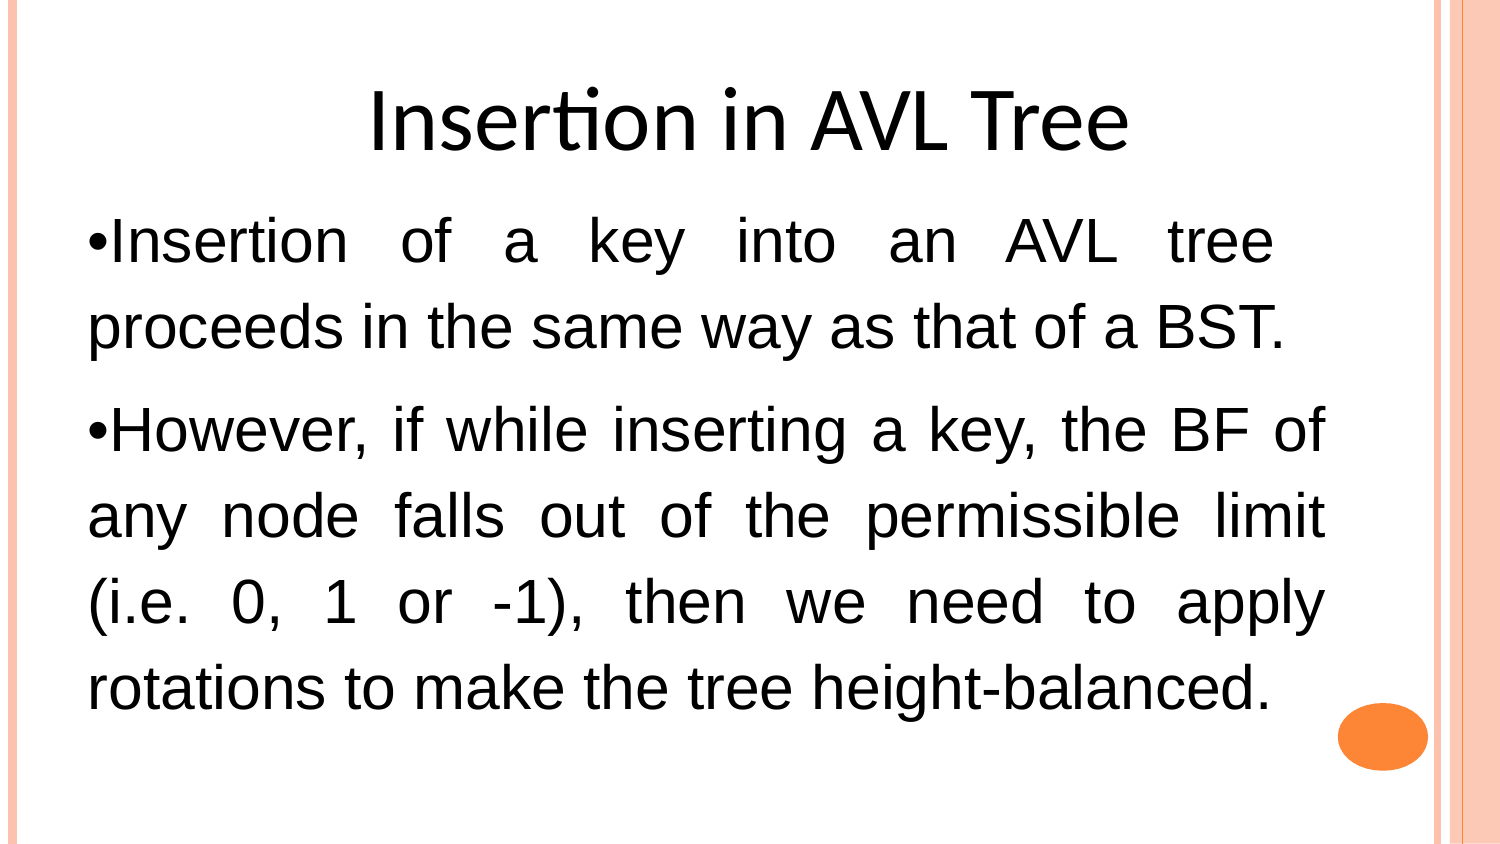

# Insertion in AVL Tree
•Insertion of a key into an AVL tree  proceeds in the same way as that of a BST.
•However, if while inserting a key, the BF of any node falls out of the permissible limit (i.e. 0, 1 or -1), then we need to apply rotations to make the tree height-balanced.